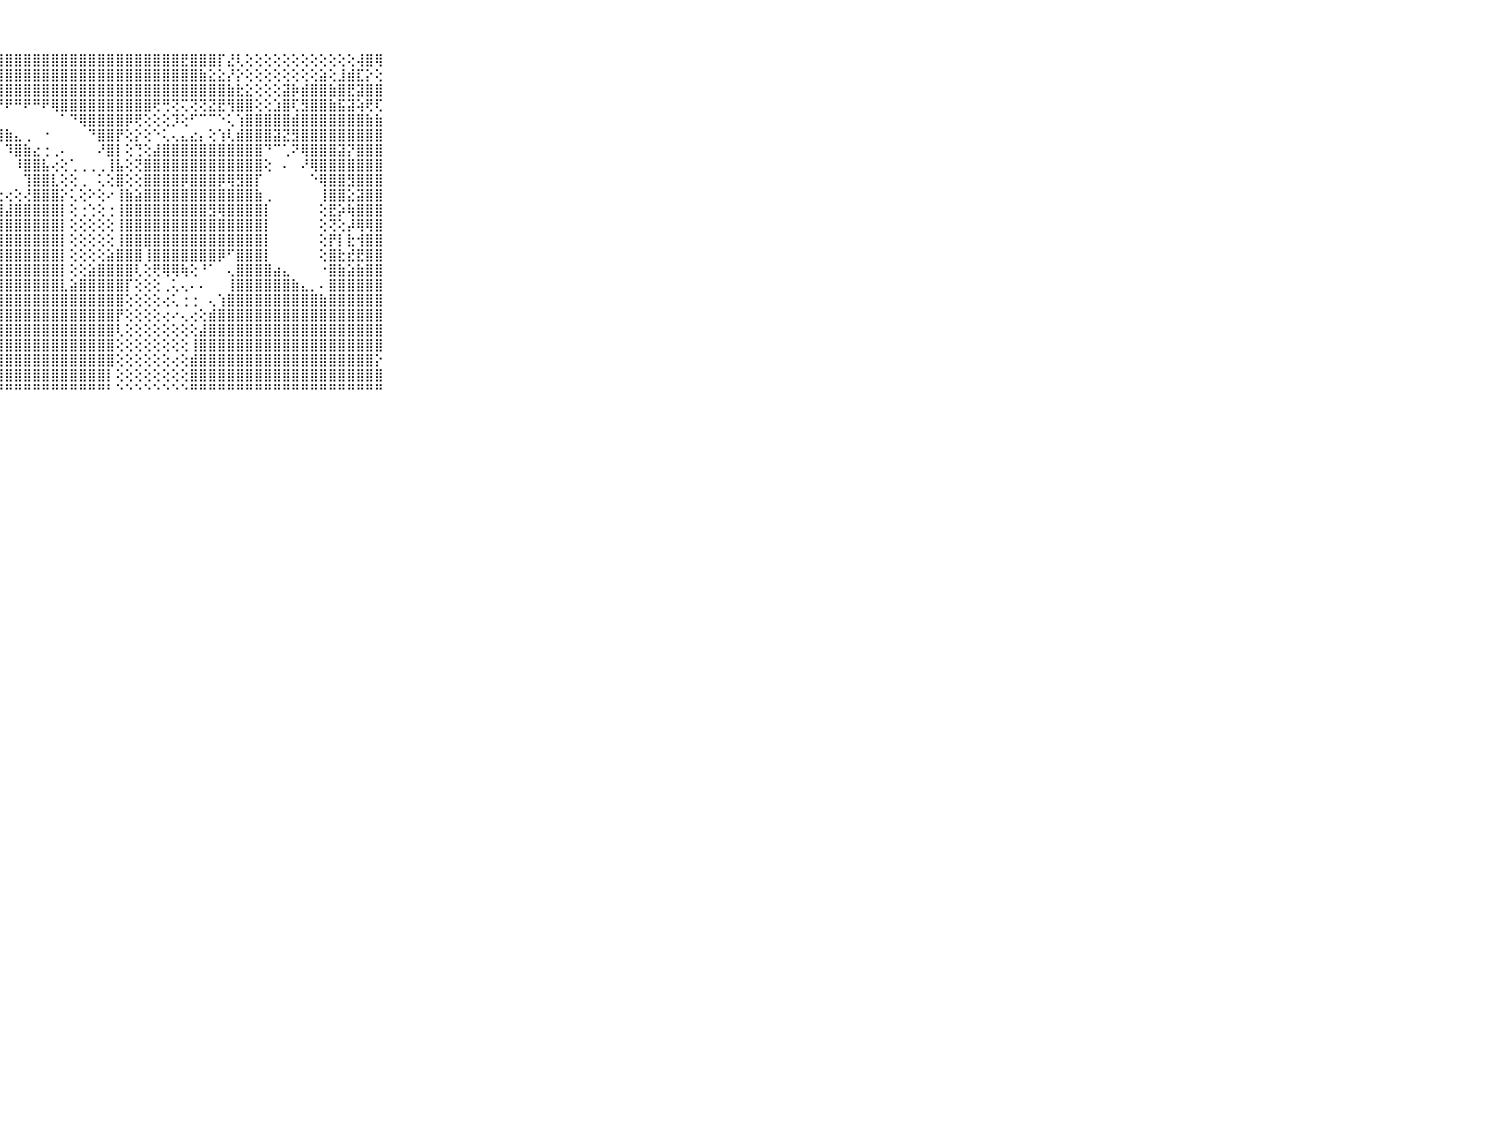

⠀⠀⠀⠀⠀⠀⠀⠀⠀⠀⠀⢕⢗⢇⢱⣼⣿⣿⡿⢿⣿⣿⣿⣿⣿⣿⣿⣿⣿⣿⣿⣿⣿⣿⣿⣿⣿⣿⣿⣿⣿⣿⣿⣿⣿⣿⣿⣟⣿⣿⣿⡏⣜⢇⢕⢕⢕⢕⢕⢕⢕⢕⢕⢕⢕⢕⢼⣿⢿⠀⠀⠀⠀⠀⠀⠀⠀⠀⠀⠀⠀
⠀⠀⠀⠀⠀⠀⠀⠀⠀⠀⠀⢱⣵⣽⣿⣟⢻⣿⣿⣿⣿⣿⣿⣿⣿⣿⣿⣿⣿⣿⣿⣿⣿⣿⣿⣿⣿⣿⣿⣿⣿⣿⣿⣿⣿⣿⣿⣿⣿⣷⣕⣕⡜⡕⢕⢕⢕⢕⢕⢕⢕⢕⣵⢕⣸⣾⣏⡕⢕⠀⠀⠀⠀⠀⠀⠀⠀⠀⠀⠀⠀
⠀⠀⠀⠀⠀⠀⠀⠀⠀⠀⠀⣸⣽⢟⣼⣿⣿⣿⣟⣻⣿⣿⣿⣿⣿⣿⣿⣿⣿⣿⣿⣿⣿⣿⣿⣿⣿⣿⣿⣿⣿⣿⣿⣿⣿⣿⣿⣿⣿⣿⣿⣿⣷⣗⣕⢕⢕⢕⣽⡷⣾⣿⣿⣷⣿⣟⣽⣿⣿⠀⠀⠀⠀⠀⠀⠀⠀⠀⠀⠀⠀
⠀⠀⠀⠀⠀⠀⠀⠀⠀⠀⠀⢿⣿⣷⣯⣷⣿⣽⣿⣿⣿⣿⣿⣿⣿⣿⢿⠟⠟⠛⠟⠛⠟⢿⣿⣿⣿⣿⣿⣿⣿⣿⣿⣿⢟⢛⢝⢍⢝⢝⣝⣟⢻⣿⣿⢕⢕⣱⣿⢏⣻⣿⣿⣷⣯⣽⢵⢟⢏⠀⠀⠀⠀⠀⠀⠀⠀⠀⠀⠀⠀
⠀⠀⠀⠀⠀⠀⠀⠀⠀⠀⠀⣵⣽⣧⢿⣼⣿⣟⣿⣟⣿⣹⢟⡟⠻⢥⣄⡁⠀⠀⠀⠀⠀⠀⠁⠙⢿⣿⣿⣿⣿⡿⢟⢕⢕⢕⡹⢕⠋⠉⠉⠑⢅⢱⣿⣿⣿⣿⣿⣾⣿⣿⣿⣿⣿⣿⣿⣷⣷⠀⠀⠀⠀⠀⠀⠀⠀⠀⠀⠀⠀
⠀⠀⠀⠀⠀⠀⠀⠀⠀⠀⠀⣽⣝⢟⢞⢳⢿⣿⣽⣿⢿⣿⡟⠁⠀⠄⢝⢿⣷⣄⢀⠀⠐⠀⠀⠀⠀⠙⣿⣿⡟⢕⡕⢕⠑⢅⢄⣄⣔⡄⢕⢱⢇⣾⣿⣿⣿⣽⣝⣻⣿⣿⣿⣿⣿⣿⣿⣿⣿⠀⠀⠀⠀⠀⠀⠀⠀⠀⠀⠀⠀
⠀⠀⠀⠀⠀⠀⠀⠀⠀⠀⠀⢱⣼⣽⣿⣿⣾⣿⣿⣿⣯⡏⠁⠀⠀⠀⠀⠀⠹⣿⣷⣔⢐⢀⠄⠀⠀⠀⠜⣿⡇⢕⢙⢕⣼⣿⣿⣿⣿⣿⣿⣿⣿⣿⣿⣿⠙⠉⢁⠝⢿⣿⣿⣿⣽⡝⣿⣿⣿⠀⠀⠀⠀⠀⠀⠀⠀⠀⠀⠀⠀
⠀⠀⠀⠀⠀⠀⠀⠀⠀⠀⠀⣸⣿⣷⣿⣿⣿⣽⣿⣿⣿⢕⠀⠀⠀⠀⠀⠀⠀⠸⣿⣿⣧⢔⢕⢁⢀⢀⢀⢸⣧⢕⢝⣿⣿⣿⣿⣿⣿⣿⣿⣿⣿⣿⣿⣿⢕⠀⠄⠀⠜⢿⣿⣿⣿⣿⣿⣿⣿⠀⠀⠀⠀⠀⠀⠀⠀⠀⠀⠀⠀
⠀⠀⠀⠀⠀⠀⠀⠀⠀⠀⠀⢜⣿⣷⣿⣿⣟⡿⣾⡿⢟⠅⠄⢐⠀⠀⠀⠀⠀⠀⢹⣿⣿⣇⢕⢕⢀⠀⢅⢕⣿⢕⢕⣿⣿⣿⣿⡿⣿⣿⣿⡿⢿⣻⣿⡏⠀⠀⠀⠀⠀⠑⢿⣿⣿⣻⣿⣿⣿⠀⠀⠀⠀⠀⠀⠀⠀⠀⠀⠀⠀
⠀⠀⠀⠀⠀⠀⠀⠀⠀⠀⠀⢜⢵⢵⢵⡼⢽⣿⣿⣿⡇⢔⢕⢕⢔⢔⢕⢕⢔⢕⢜⣿⣿⣿⡕⢅⢕⠕⢕⠔⢸⣷⣵⣿⣿⣿⣿⣿⣿⣿⣿⣿⣿⣿⣿⣷⢀⠀⠀⠀⠀⠀⢸⣿⣿⣕⣽⣿⣿⠀⠀⠀⠀⠀⠀⠀⠀⠀⠀⠀⠀
⠀⠀⠀⠀⠀⠀⠀⠀⠀⠀⠀⢕⢞⢗⣗⡗⢞⢻⣿⣷⣷⣧⣕⣵⣗⣧⣷⣼⣼⣿⣿⣿⣿⣿⡇⢕⢐⢑⢕⢐⢸⣿⣿⣿⣿⣿⣿⣿⣿⣿⣻⢿⣿⣿⣿⣿⡇⠀⠀⠀⠀⠀⢕⣟⡵⢷⣿⣿⣿⠀⠀⠀⠀⠀⠀⠀⠀⠀⠀⠀⠀
⠀⠀⠀⠀⠀⠀⠀⠀⠀⠀⠀⣿⣿⣯⣝⣿⣿⣿⣿⣿⣿⣿⣿⣿⣿⣿⣿⣿⣿⣿⣿⣿⣿⣿⡇⢕⢕⢕⢕⢕⢸⣿⣿⣿⣿⣿⣿⣿⣿⣿⣿⣿⣿⣿⣿⣿⡇⠀⠀⠀⠀⠀⢕⢝⢕⡼⢿⢿⣿⠀⠀⠀⠀⠀⠀⠀⠀⠀⠀⠀⠀
⠀⠀⠀⠀⠀⠀⠀⠀⠀⠀⠀⢗⢗⢗⢳⣷⣷⣗⢷⣷⣾⣿⣿⣿⣿⣿⣿⣿⣿⣿⣿⣿⣿⣿⡇⢕⢕⢕⢕⢕⢸⣿⣿⣿⣿⣿⣿⣿⣿⣿⣿⣿⣿⣿⣿⣿⡇⠀⠀⠀⠀⠀⢕⡟⡇⣗⢺⣿⣿⠀⠀⠀⠀⠀⠀⠀⠀⠀⠀⠀⠀
⠀⠀⠀⠀⠀⠀⠀⠀⠀⠀⠀⣝⣝⣽⣯⣽⣽⣿⣿⣿⣿⣿⣿⣿⣿⣿⣿⣿⣿⣿⣿⣿⣿⣿⡇⢕⢕⢕⢕⣵⣿⣿⣿⢸⣿⣿⣿⣿⣿⣿⣿⡿⠋⣿⣿⣿⡇⠀⠀⠀⠀⠀⢕⣿⣗⣞⣟⣿⣿⠀⠀⠀⠀⠀⠀⠀⠀⠀⠀⠀⠀
⠀⠀⠀⠀⠀⠀⠀⠀⠀⠀⠀⢵⣼⢧⣵⣿⣿⣷⢞⣗⣿⣿⣿⣿⣿⣿⣿⣿⣿⣿⣿⣿⣿⣿⡇⢕⢕⣵⣿⣿⣿⣿⢇⢕⢟⢿⢿⢷⢕⠘⠁⠀⢄⣿⣿⣿⣿⣴⣄⠀⠀⠀⠐⣿⣷⣵⣷⣿⣿⠀⠀⠀⠀⠀⠀⠀⠀⠀⠀⠀⠀
⠀⠀⠀⠀⠀⠀⠀⠀⠀⠀⠀⣺⣿⣿⣿⣿⣿⣿⢿⢿⢿⣿⣿⣿⣿⣿⣿⣿⣿⣿⣿⣿⣿⣿⣇⣵⣿⣿⣿⣿⣿⡏⢕⢕⢕⢀⢅⢄⠄⠄⠀⠀⢸⣿⣿⣿⣿⣿⣿⣷⣄⡀⠄⣿⣿⣿⣿⣿⣿⠀⠀⠀⠀⠀⠀⠀⠀⠀⠀⠀⠀
⠀⠀⠀⠀⠀⠀⠀⠀⠀⠀⠀⣱⣵⣷⣵⣷⣾⣿⣿⣿⣾⣿⣿⣿⣿⣿⣿⣿⣿⣿⣿⣿⣿⣿⣿⣿⣿⣿⣿⣿⣿⢕⢕⢕⢕⢔⢅⢐⢐⠀⢄⢱⣿⣿⣿⣿⣿⣿⣿⣿⣿⣿⣷⣿⣿⣿⣿⣿⣿⠀⠀⠀⠀⠀⠀⠀⠀⠀⠀⠀⠀
⠀⠀⠀⠀⠀⠀⠀⠀⠀⠀⠀⣽⢿⣿⣿⣿⣿⣿⣿⣿⣿⣿⣿⣿⣿⣿⣿⣿⣿⣿⣿⣿⣿⣿⣿⣿⣿⣿⣿⣿⡟⢕⢕⢕⢕⢔⠔⢄⢔⢕⣾⣿⣿⣿⣿⣿⣿⣿⣿⣿⣿⣿⣿⣿⣿⣿⣿⣿⣿⠀⠀⠀⠀⠀⠀⠀⠀⠀⠀⠀⠀
⠀⠀⠀⠀⠀⠀⠀⠀⠀⠀⠀⣿⣿⣿⣿⣿⣿⣿⣿⣿⣿⣿⣿⣿⣿⣿⣿⣿⣿⣿⣿⣿⣿⣿⣿⣿⣿⣿⣿⣿⢇⢕⢕⢕⢕⢕⢕⢕⢕⣼⣿⣿⣿⣿⣿⣿⣿⣿⣿⣿⣿⣿⣿⣿⣿⣿⣿⣿⣿⠀⠀⠀⠀⠀⠀⠀⠀⠀⠀⠀⠀
⠀⠀⠀⠀⠀⠀⠀⠀⠀⠀⠀⣿⣿⣿⣿⣿⣿⣿⣿⣿⣿⣿⣿⣿⣿⣿⣿⣿⣿⣿⣿⣿⣿⣿⣿⣿⣿⣿⣿⣿⢕⢕⢕⢕⢕⢕⢕⢕⢸⣿⣿⣿⣿⣿⣿⣿⣿⣿⣿⣿⣿⣿⣿⣿⣿⣿⣿⣿⣿⠀⠀⠀⠀⠀⠀⠀⠀⠀⠀⠀⠀
⠀⠀⠀⠀⠀⠀⠀⠀⠀⠀⠀⣿⣿⣿⣿⣿⣿⣿⣿⣿⣿⣿⣿⣿⣿⣿⣿⣿⣿⣿⣿⣿⣿⣿⣿⣿⣿⣿⣿⣿⢕⢕⢕⢕⢕⢕⢔⢕⣾⣿⣿⣿⣿⣿⣿⣿⣿⣿⣿⣿⣿⣿⣿⣿⣿⣿⣿⣿⡕⠀⠀⠀⠀⠀⠀⠀⠀⠀⠀⠀⠀
⠀⠀⠀⠀⠀⠀⠀⠀⠀⠀⠀⣿⣿⣿⣿⣿⣿⣿⣿⣿⣿⣿⣿⣿⣿⣿⣿⣿⣿⣿⣿⣿⣿⣿⣿⣿⣿⣿⣿⡇⢕⢕⢕⢕⢕⢕⢕⢕⣿⣿⣿⣿⣿⣿⣿⣿⣿⣿⣿⣿⣿⣿⣿⣿⣿⣿⣿⣿⣿⠀⠀⠀⠀⠀⠀⠀⠀⠀⠀⠀⠀
⠀⠀⠀⠀⠀⠀⠀⠀⠀⠀⠀⠛⠛⠛⠛⠛⠛⠛⠛⠛⠛⠛⠛⠛⠛⠛⠛⠛⠛⠛⠛⠛⠛⠛⠛⠛⠛⠛⠛⠃⠑⠑⠑⠑⠑⠑⠑⠑⠛⠛⠛⠛⠛⠛⠛⠛⠛⠛⠛⠛⠛⠛⠛⠛⠛⠛⠛⠛⠛⠀⠀⠀⠀⠀⠀⠀⠀⠀⠀⠀⠀